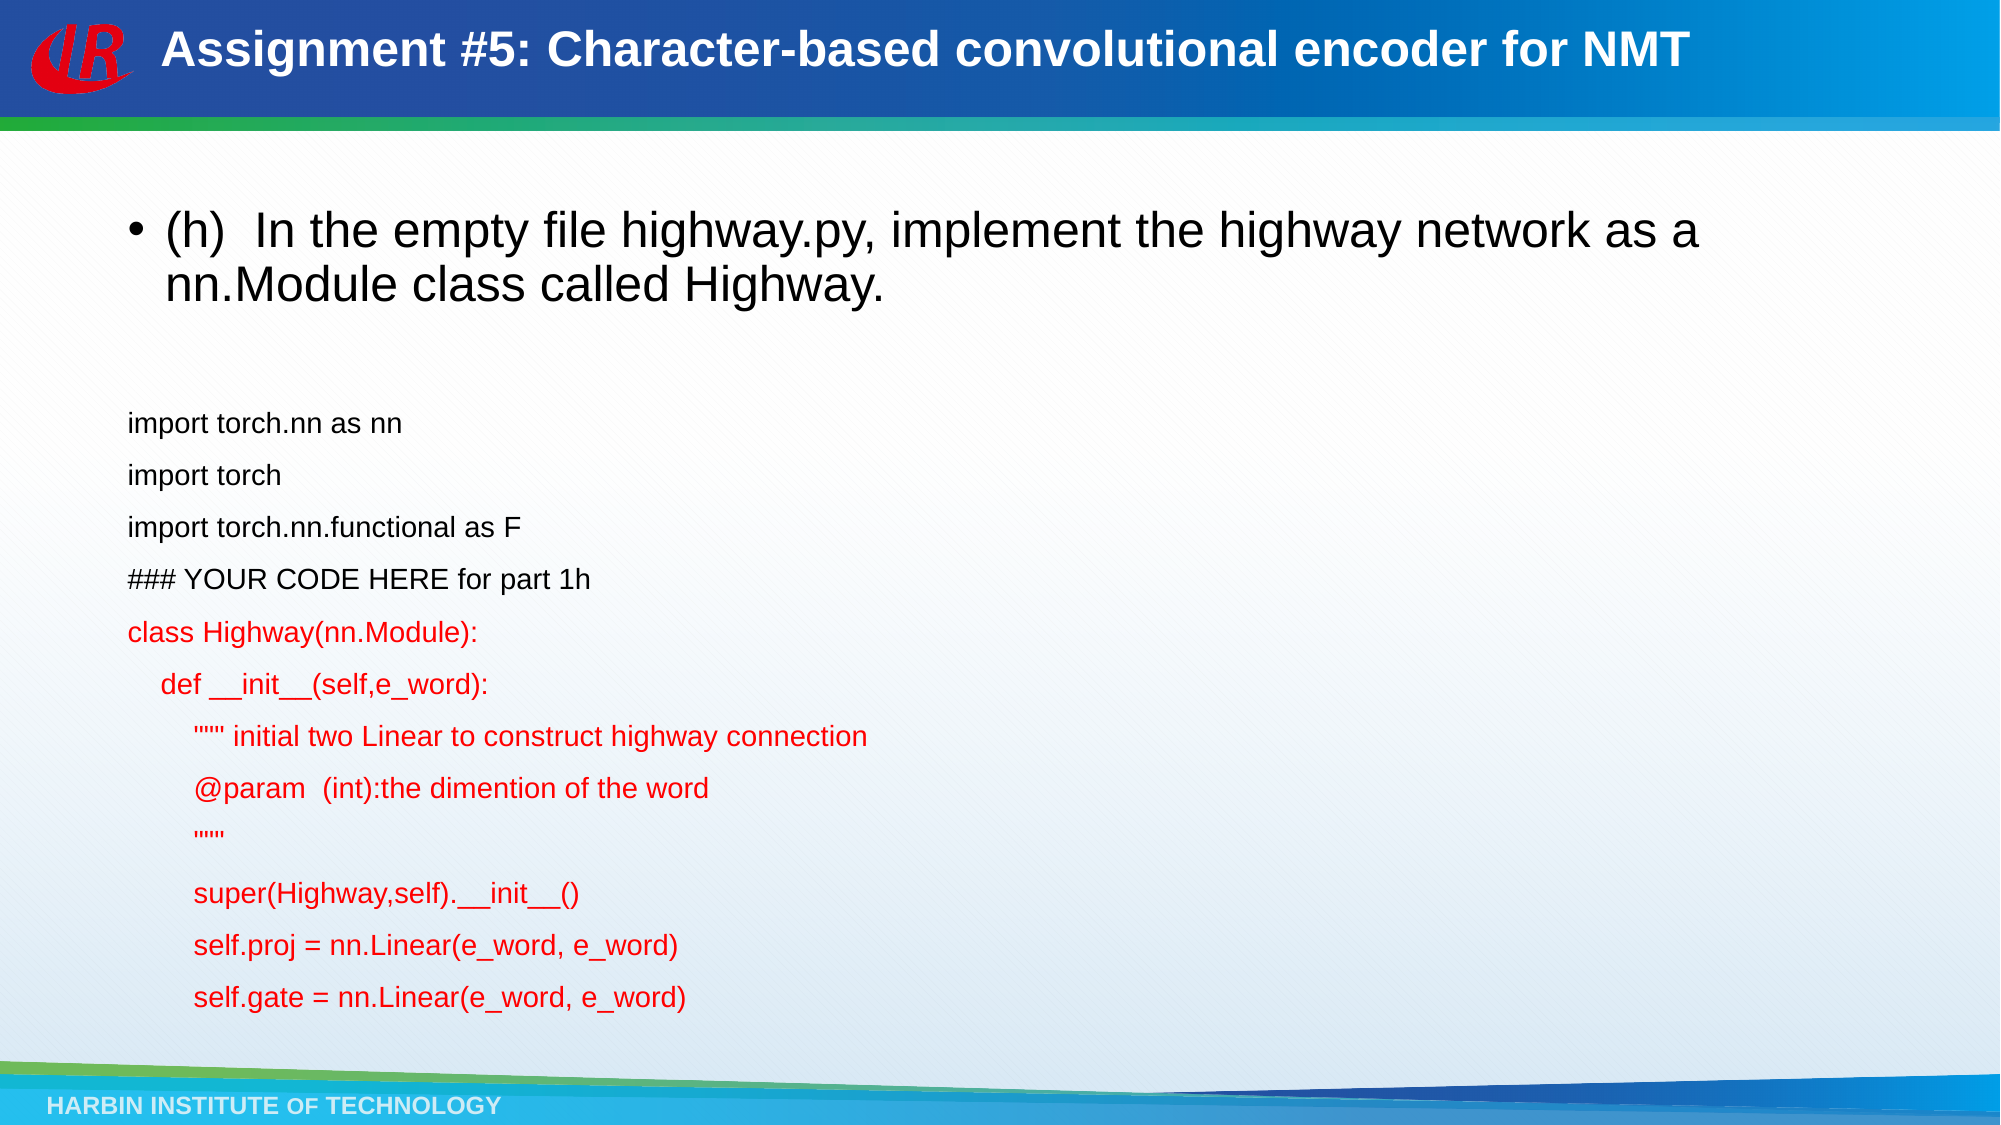

# Assignment #5: Character-based convolutional encoder for NMT
(h)  In the empty file highway.py, implement the highway network as a nn.Module class called Highway.

import torch.nn as nn
import torch
import torch.nn.functional as F
### YOUR CODE HERE for part 1h
class Highway(nn.Module):
    def __init__(self,e_word):
        """ initial two Linear to construct highway connection
        @param  (int):the dimention of the word
        """
        super(Highway,self).__init__()
        self.proj = nn.Linear(e_word, e_word)
        self.gate = nn.Linear(e_word, e_word)

47
HARBIN INSTITUTE OF TECHNOLOGY